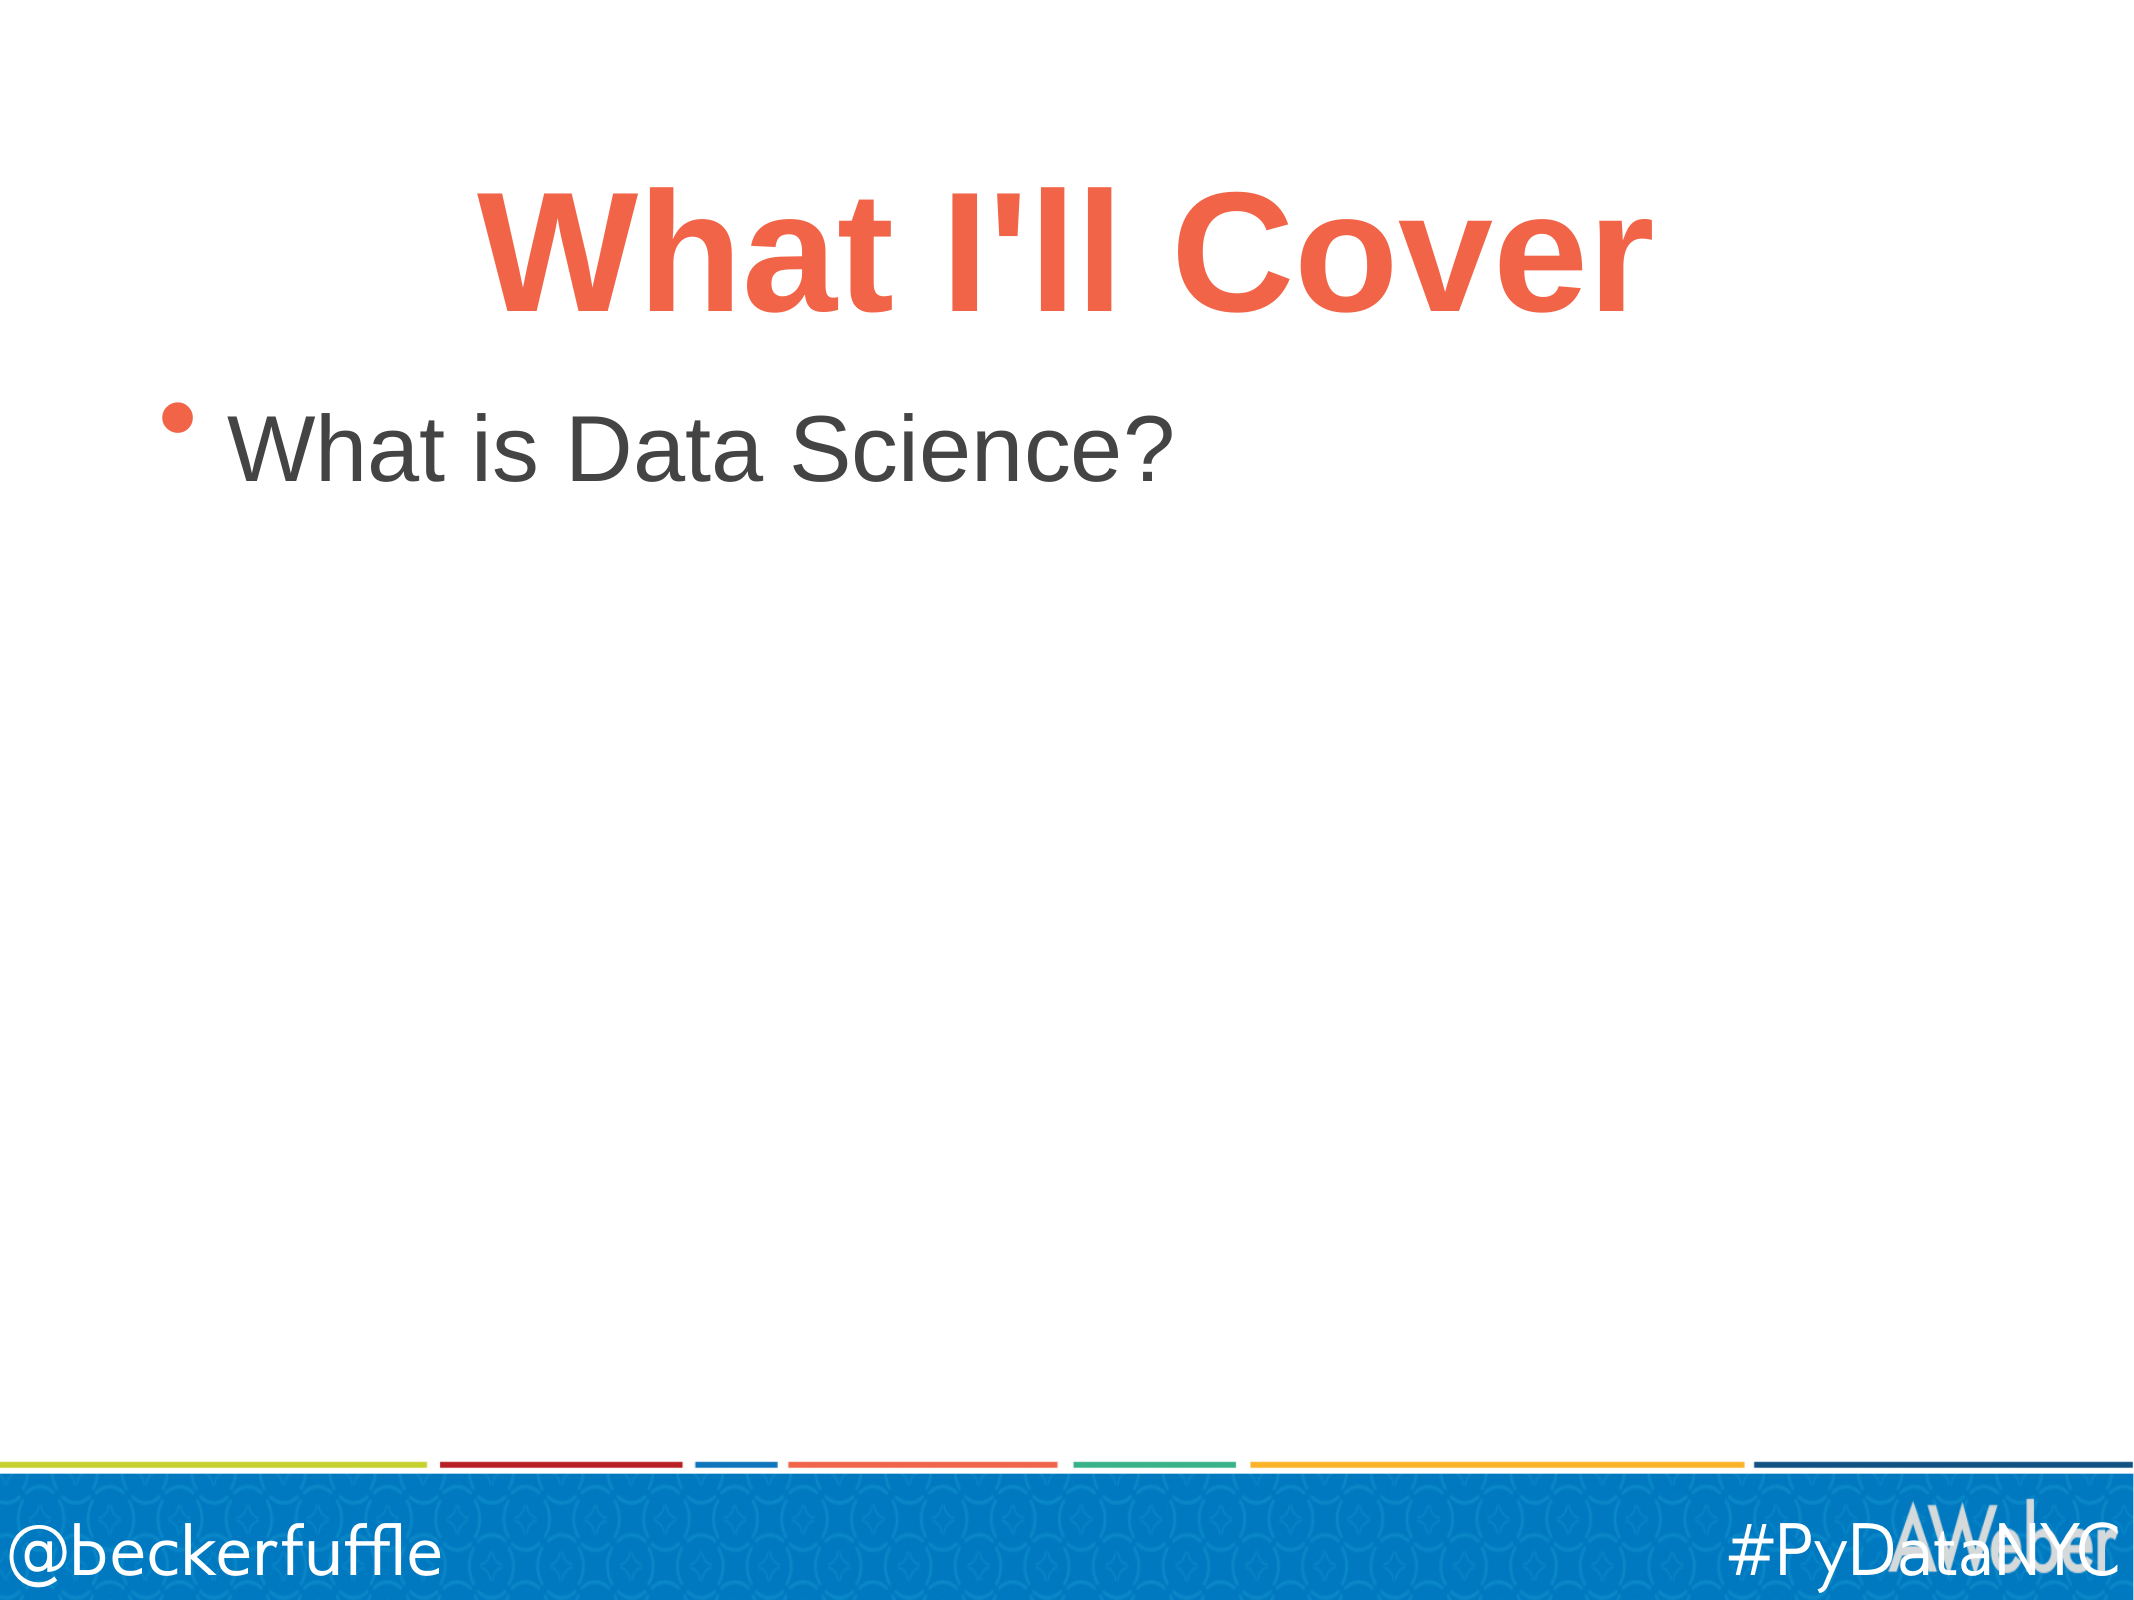

# What I'll Cover
What is Data Science?
@beckerfuffle
#PyDataNYC